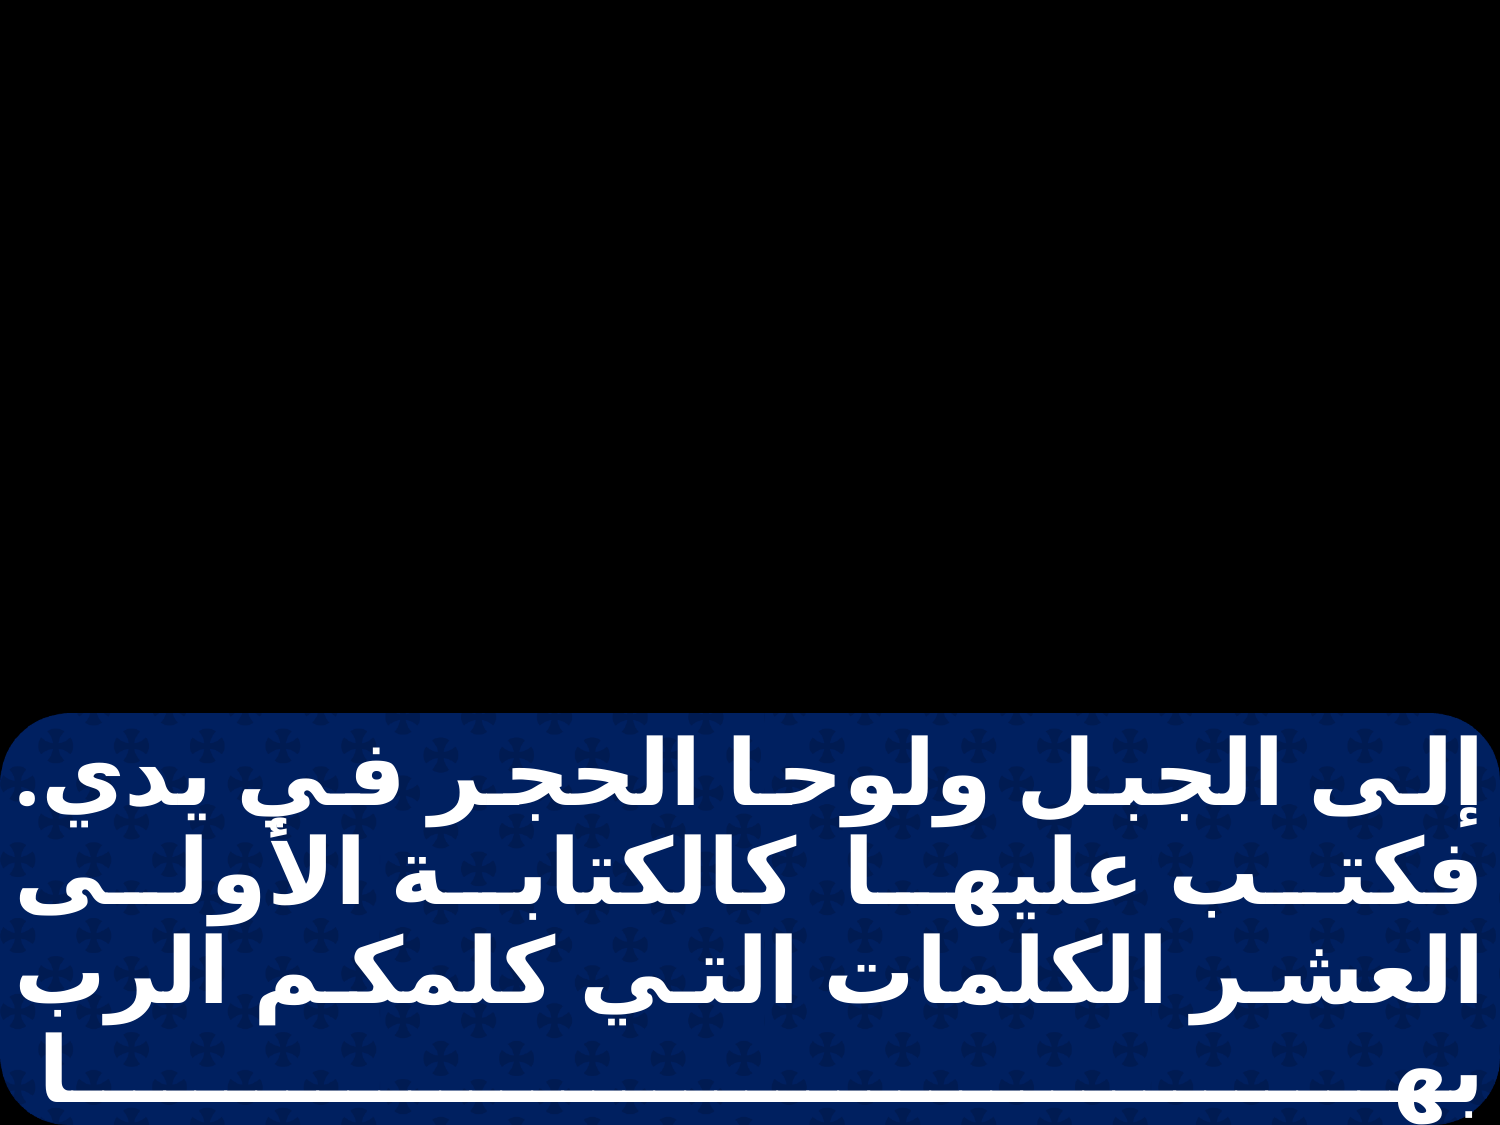

إلى الجبل ولوحا الحجر في يدي. فكتب عليها  كالكتابة الأولى العشر الكلمات التي كلمكم الرب بها